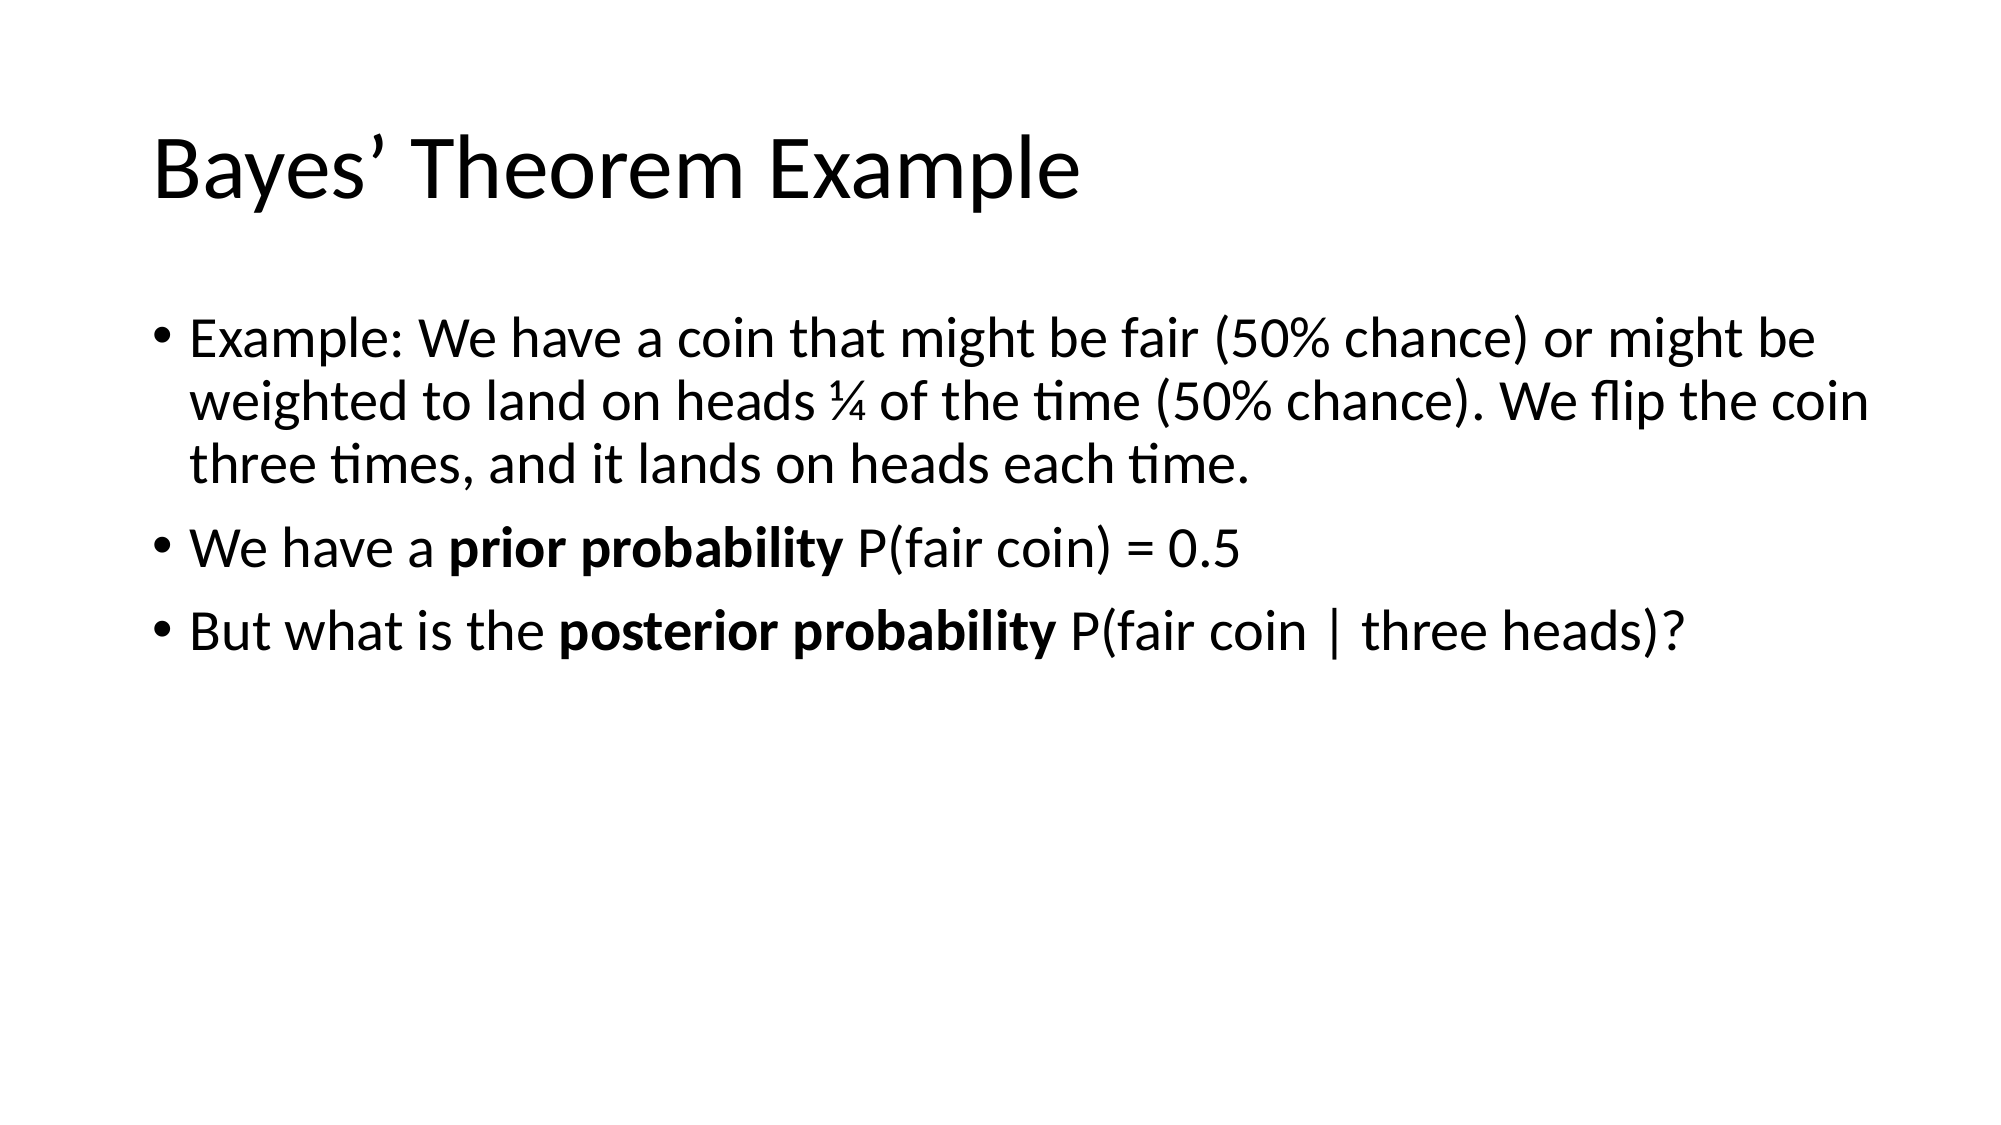

# Bayes’ Theorem Example
Example: We have a coin that might be fair (50% chance) or might be weighted to land on heads ¼ of the time (50% chance). We flip the coin three times, and it lands on heads each time.
We have a prior probability P(fair coin) = 0.5
But what is the posterior probability P(fair coin | three heads)?